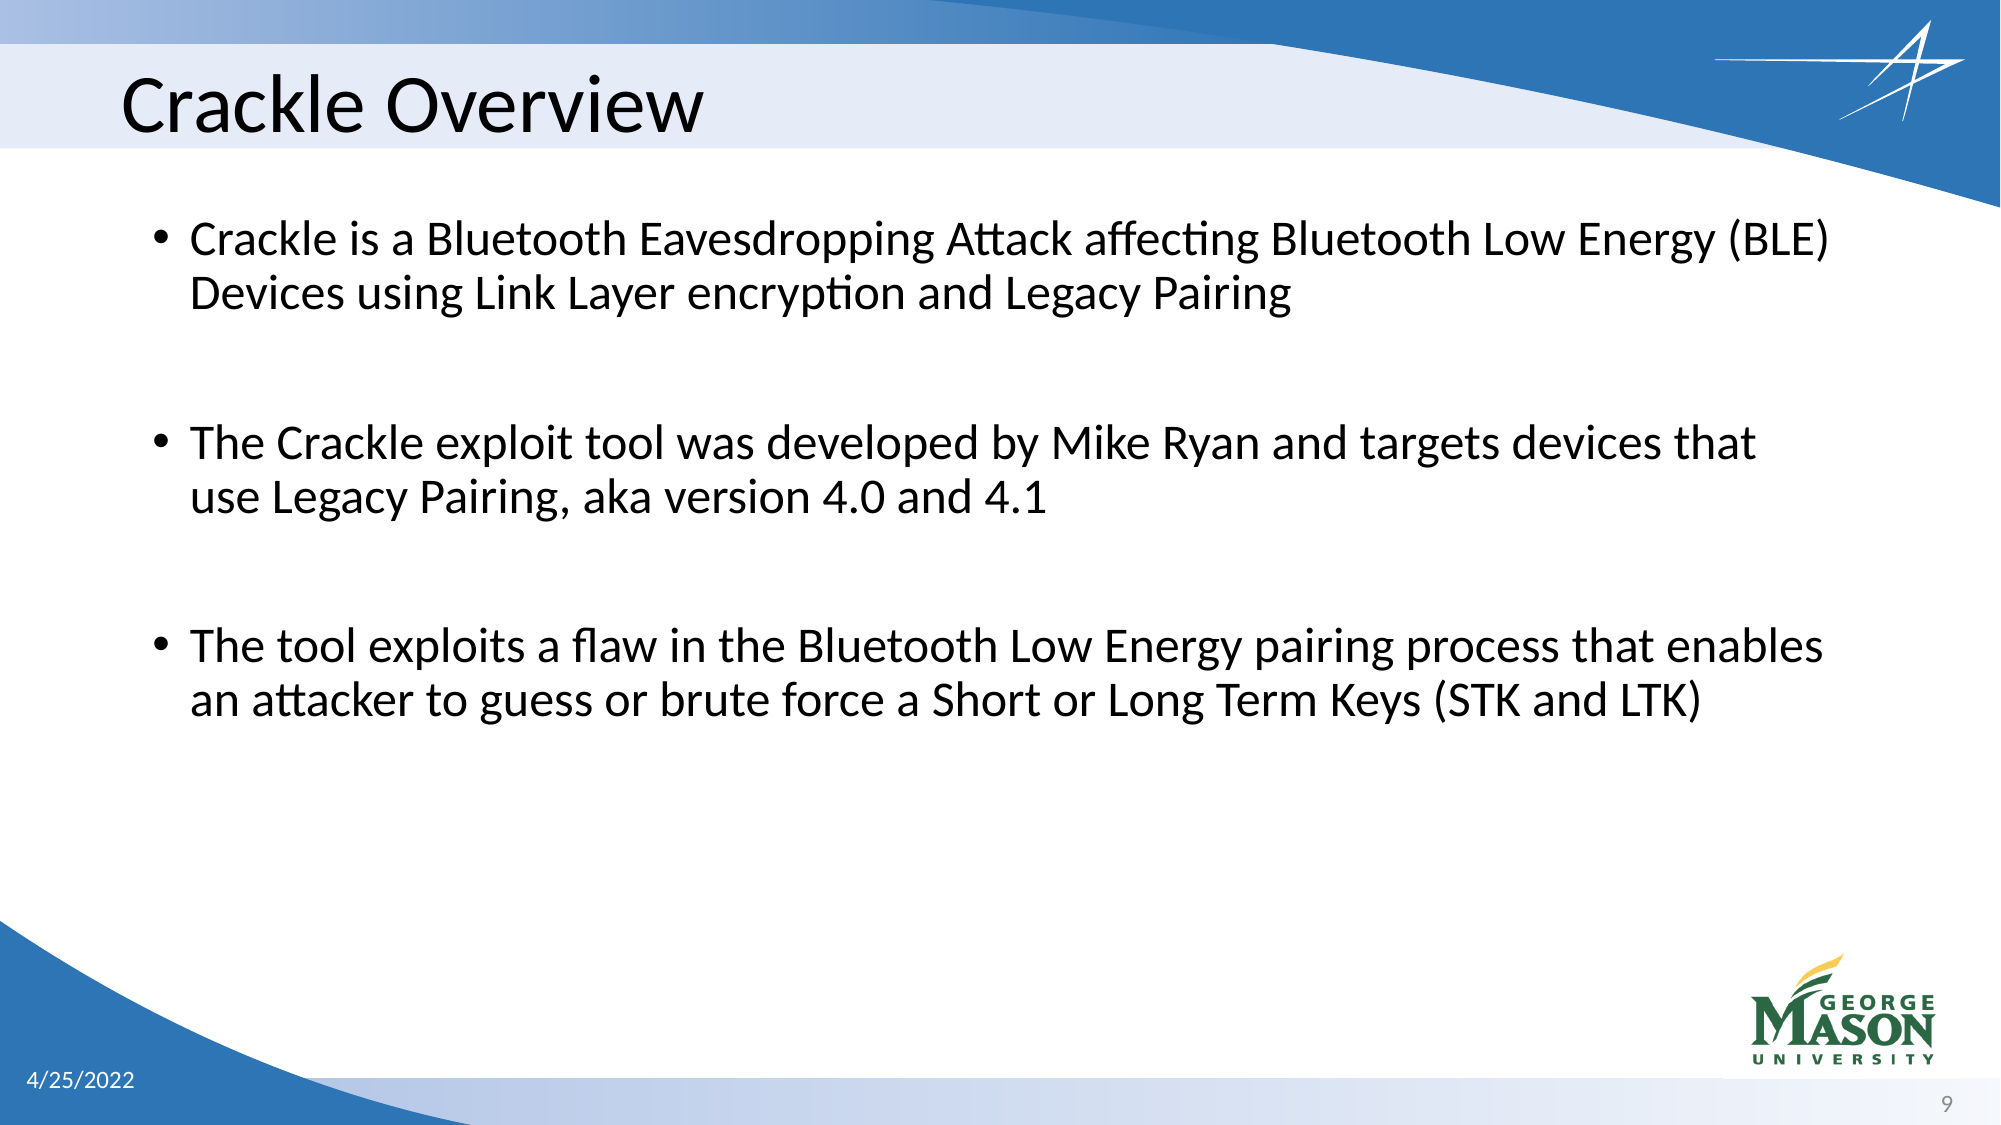

Crackle Overview
Crackle is a Bluetooth Eavesdropping Attack affecting Bluetooth Low Energy (BLE) Devices using Link Layer encryption and Legacy Pairing

The Crackle exploit tool was developed by Mike Ryan and targets devices that use Legacy Pairing, aka version 4.0 and 4.1

The tool exploits a flaw in the Bluetooth Low Energy pairing process that enables an attacker to guess or brute force a Short or Long Term Keys (STK and LTK)

9